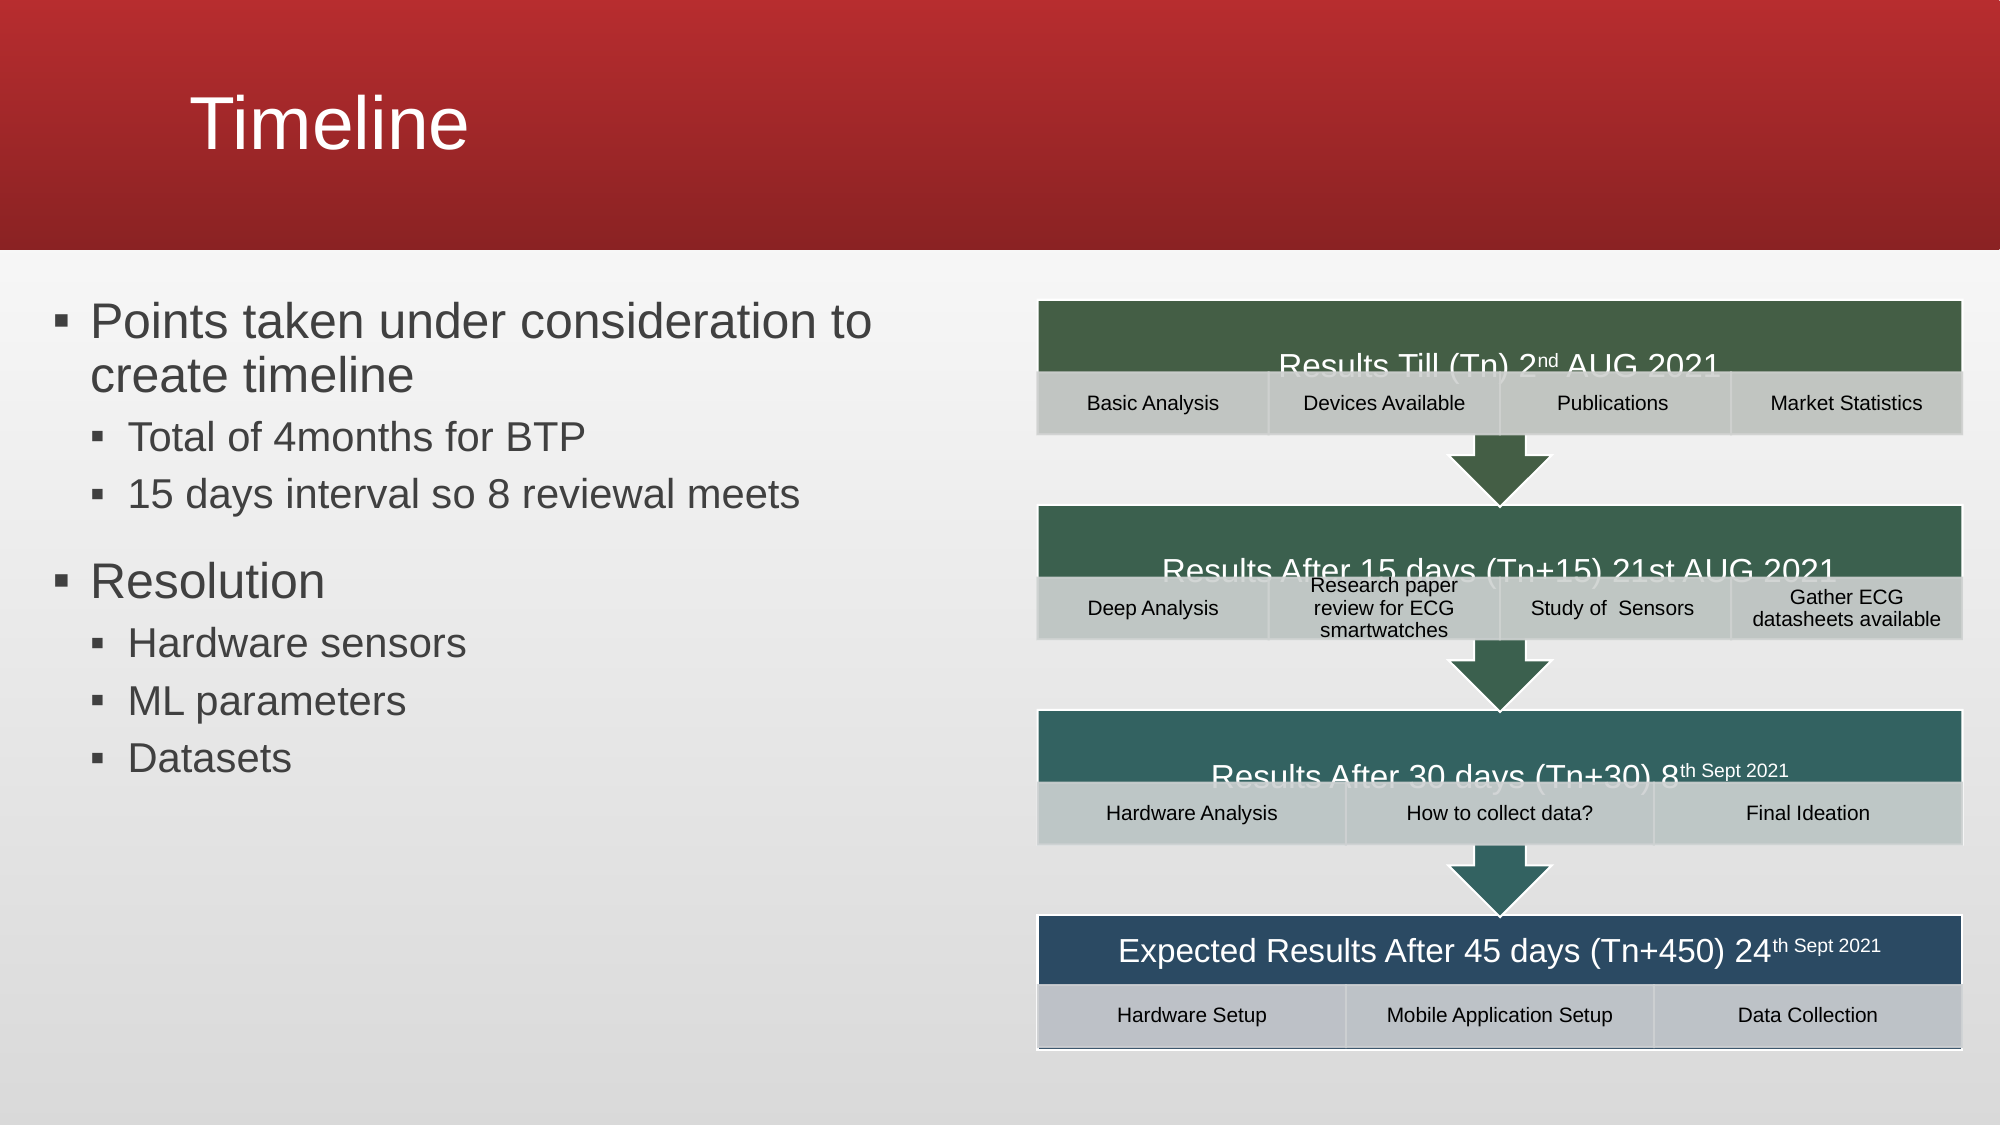

# Timeline
Points taken under consideration to create timeline
Total of 4months for BTP
15 days interval so 8 reviewal meets
Resolution
Hardware sensors
ML parameters
Datasets

Expected Results After 45 days (Tn+450) 24th Sept 2021
Hardware Setup
Mobile Application Setup
Data Collection
Results After 30 days (Tn+30) 8th Sept 2021
Hardware Analysis
How to collect data?
Final Ideation
Results After 15 days (Tn+15) 21st AUG 2021
Deep Analysis
Research paper review for ECG smartwatches
Study of  Sensors
Gather ECG datasheets available
Results Till (Tn) 2nd AUG 2021
Basic Analysis
Devices Available
Publications
Market Statistics